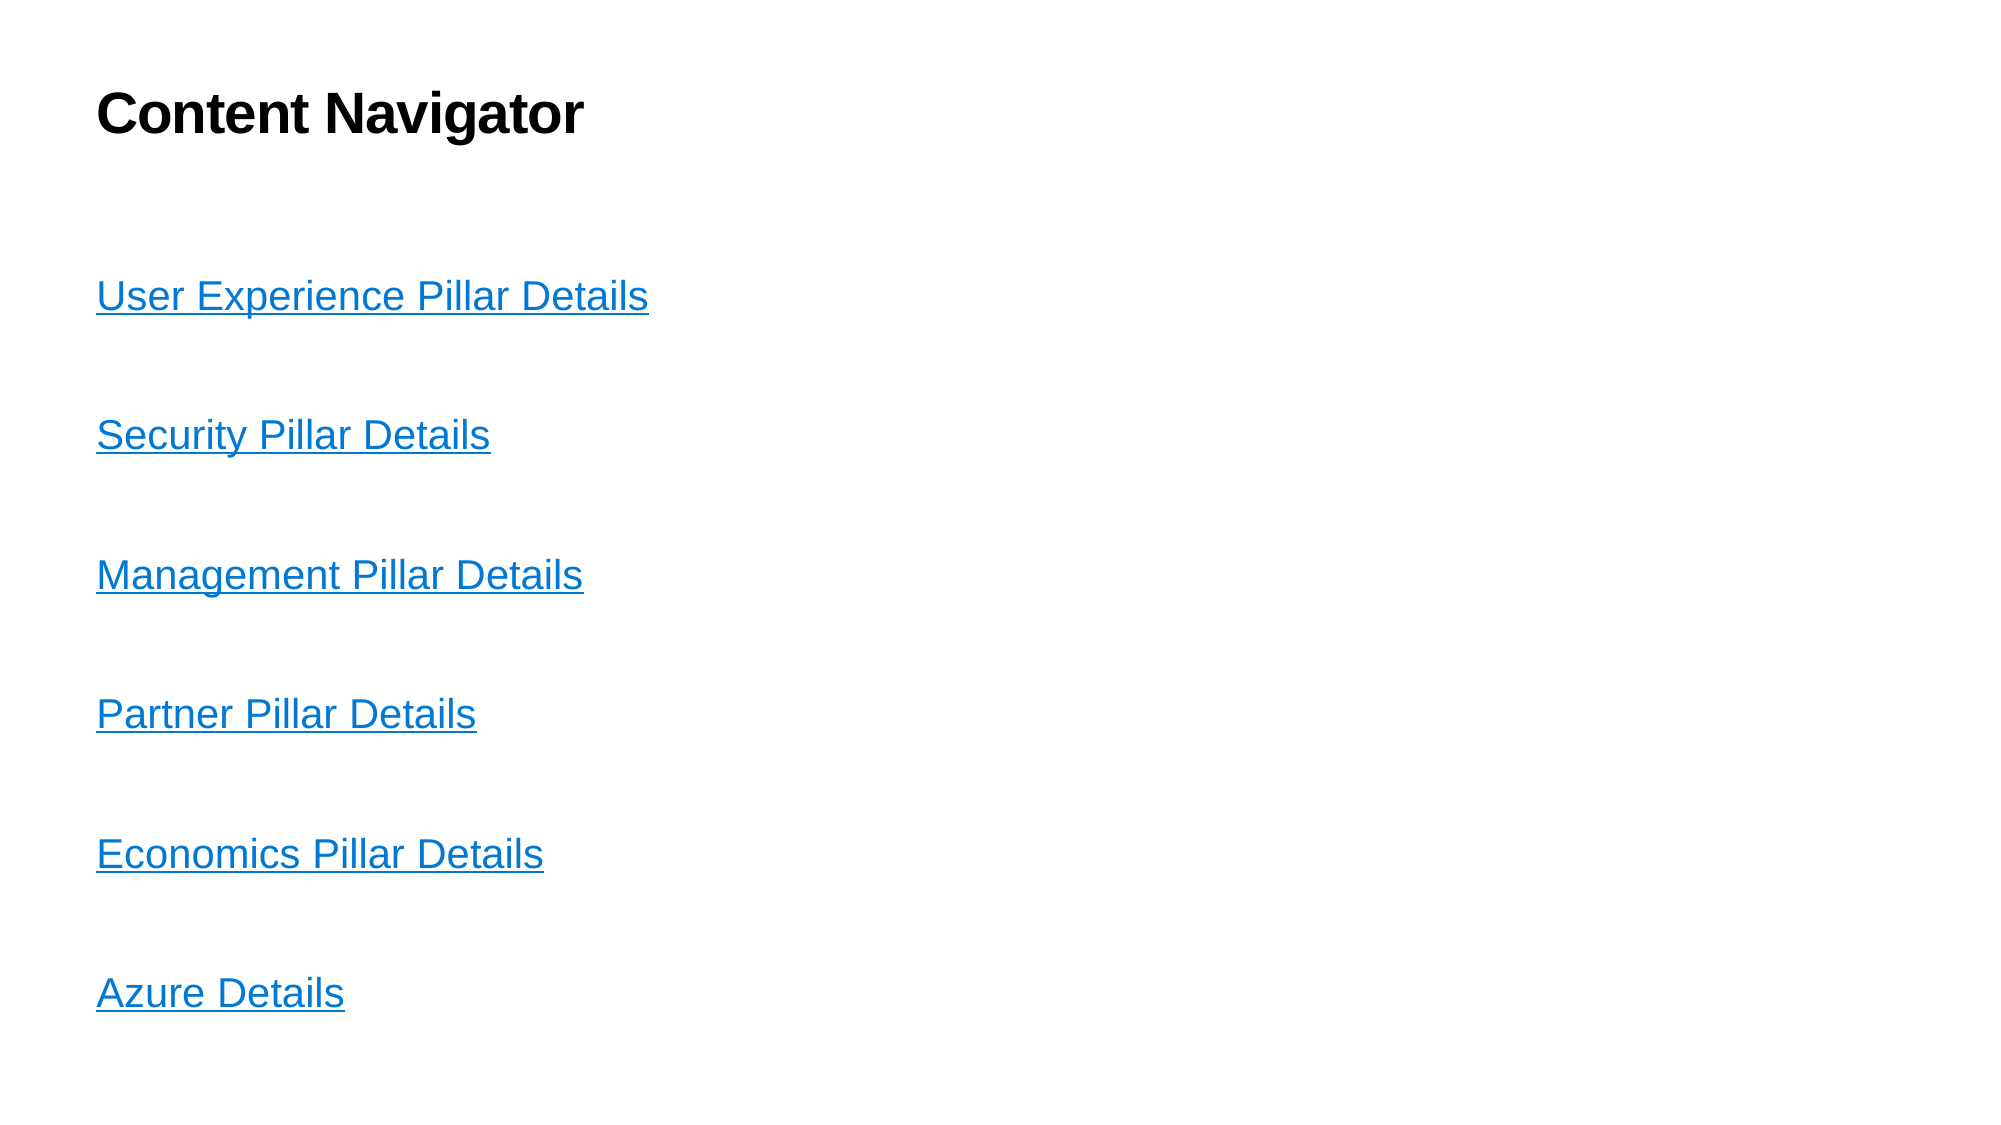

# Content Navigator
User Experience Pillar Details
Security Pillar Details
Management Pillar Details
Partner Pillar Details
Economics Pillar Details
Azure Details